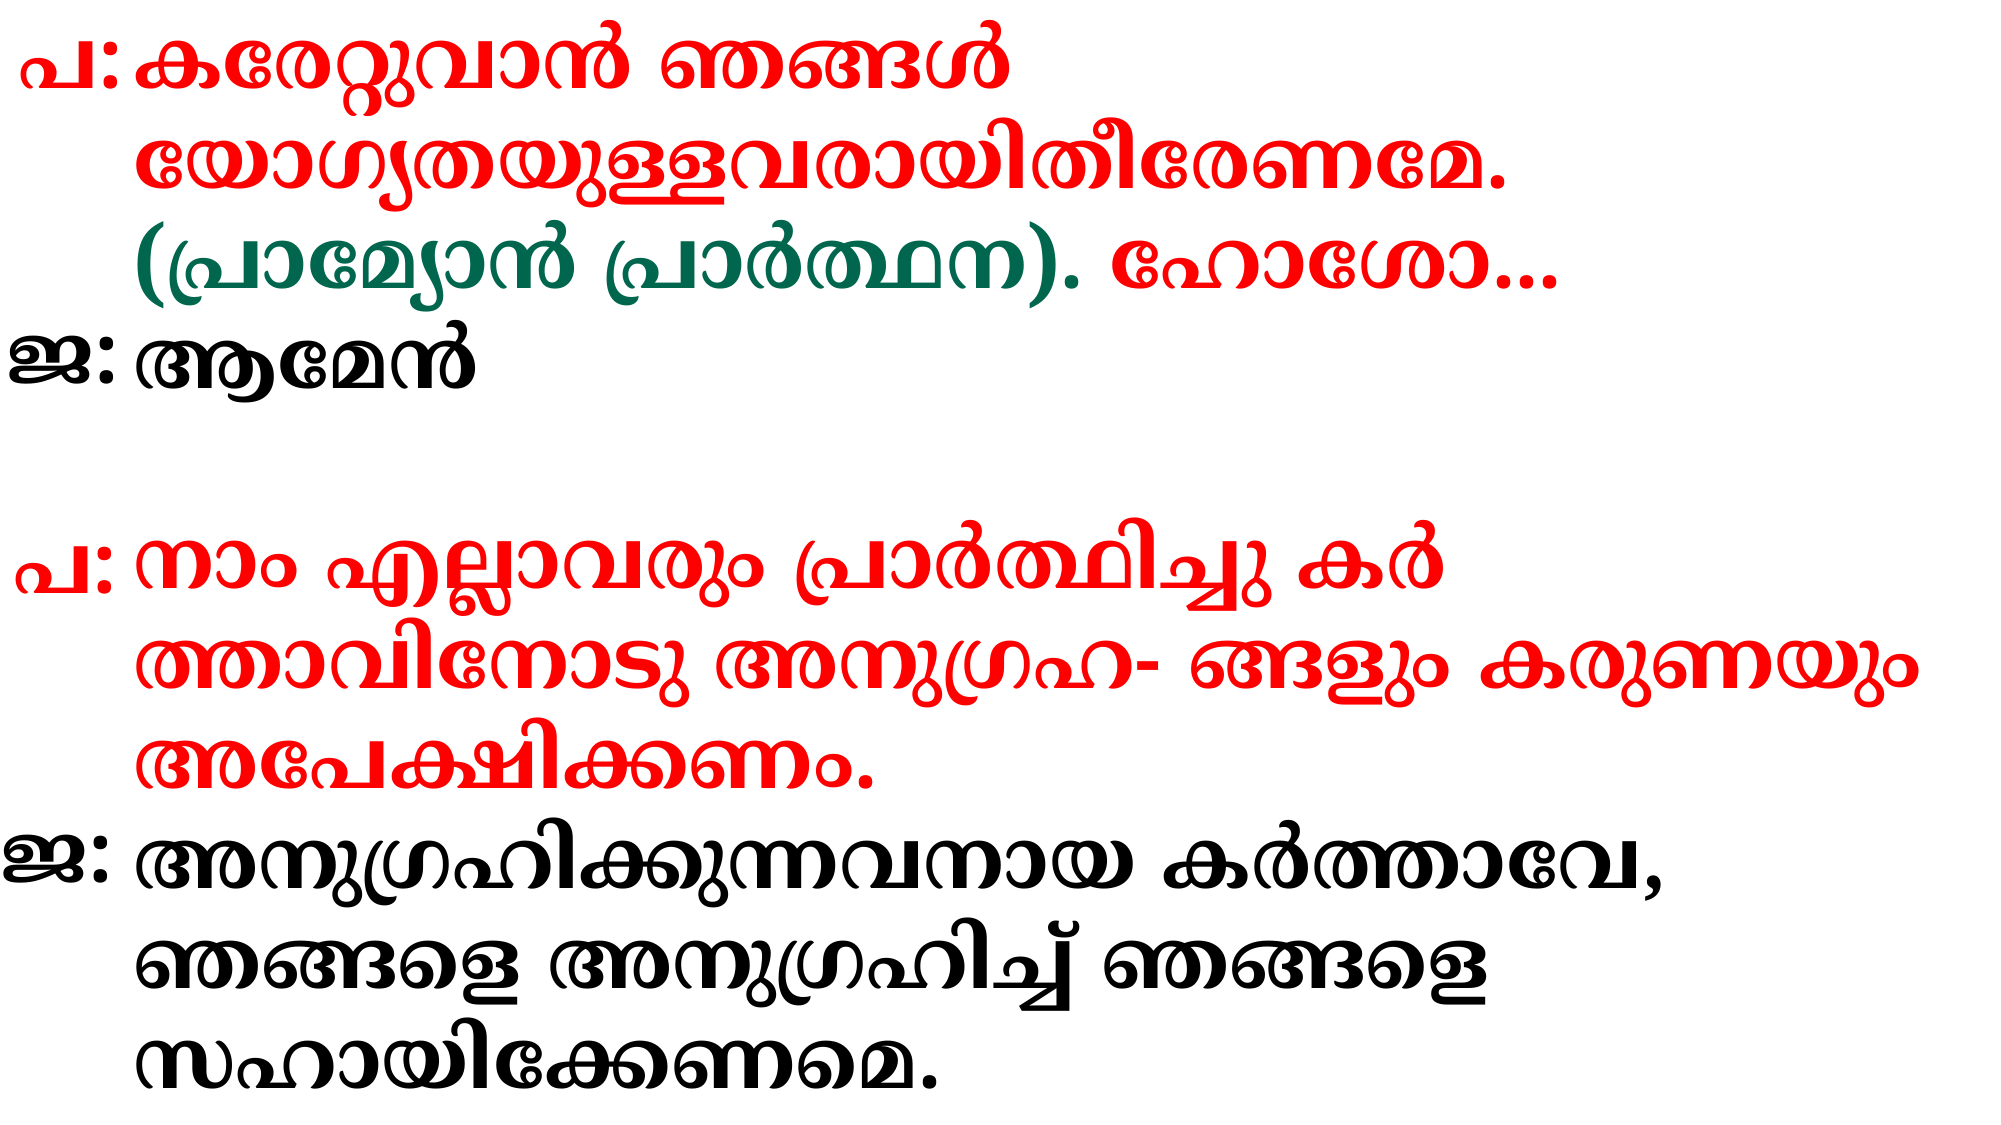

പ:
കരേറ്റുവാന്‍ ഞങ്ങള്‍ യോഗ്യതയുള്ളവരായിതീരേണമേ.
(പ്രാമ്യോന്‍ പ്രാര്‍ത്ഥന). ഹോശോ...
ആമേന്‍

നാം എല്ലാവരും പ്രാര്‍ത്ഥിച്ചു കര്‍ത്താവിനോടു അനുഗ്രഹ- ങ്ങളും കരുണയും അപേക്ഷിക്കണം.
അനുഗ്രഹിക്കുന്നവനായ കര്‍ത്താവേ, ഞങ്ങളെ അനുഗ്രഹിച്ച് ഞങ്ങളെ സഹായിക്കേണമെ.

ജ:
പ:
ജ: